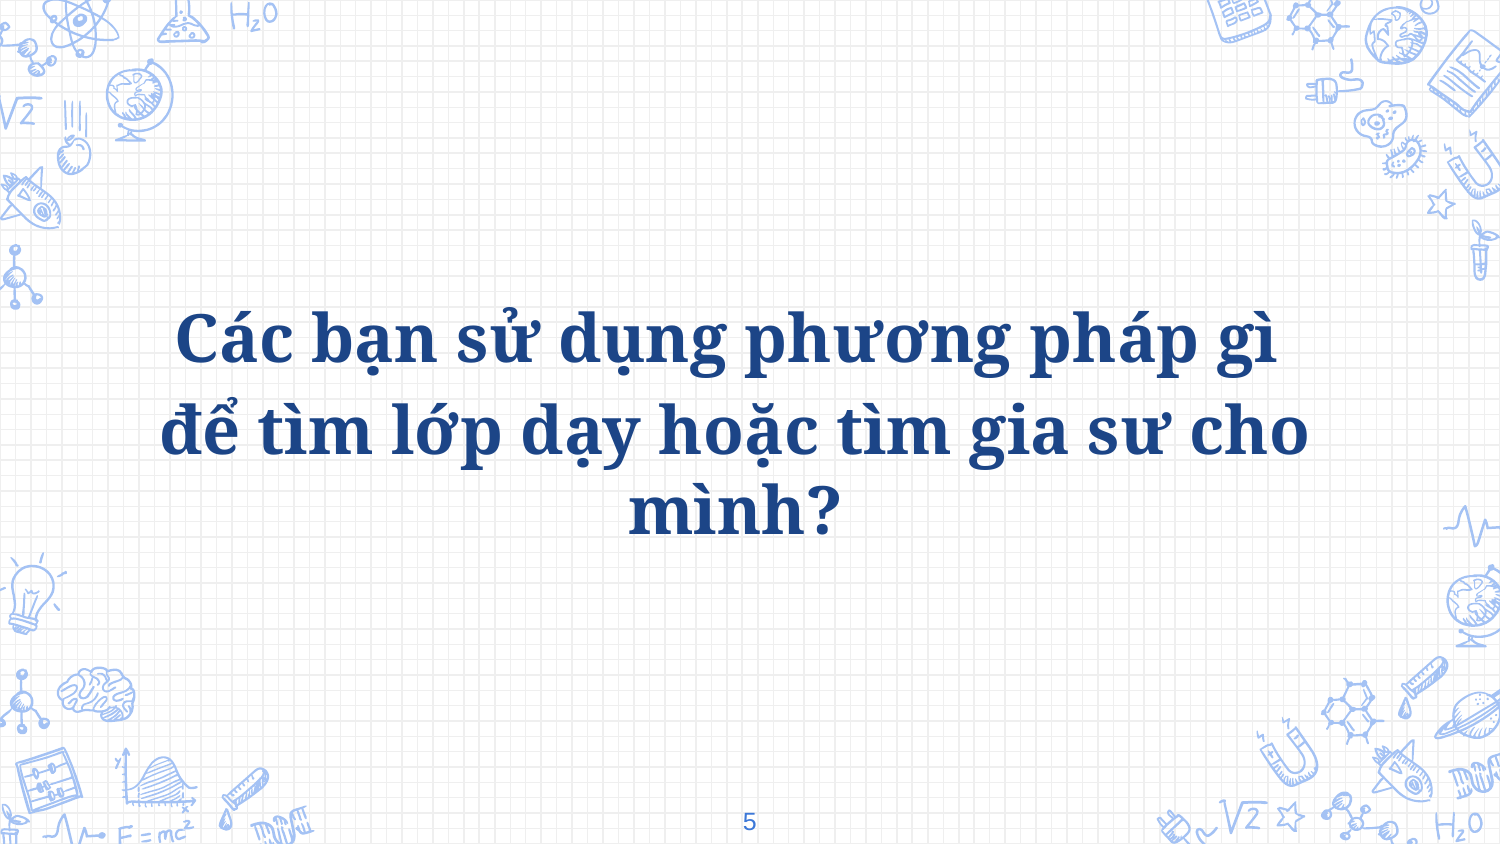

Các bạn sử dụng phương pháp gì
để tìm lớp dạy hoặc tìm gia sư cho mình?
5